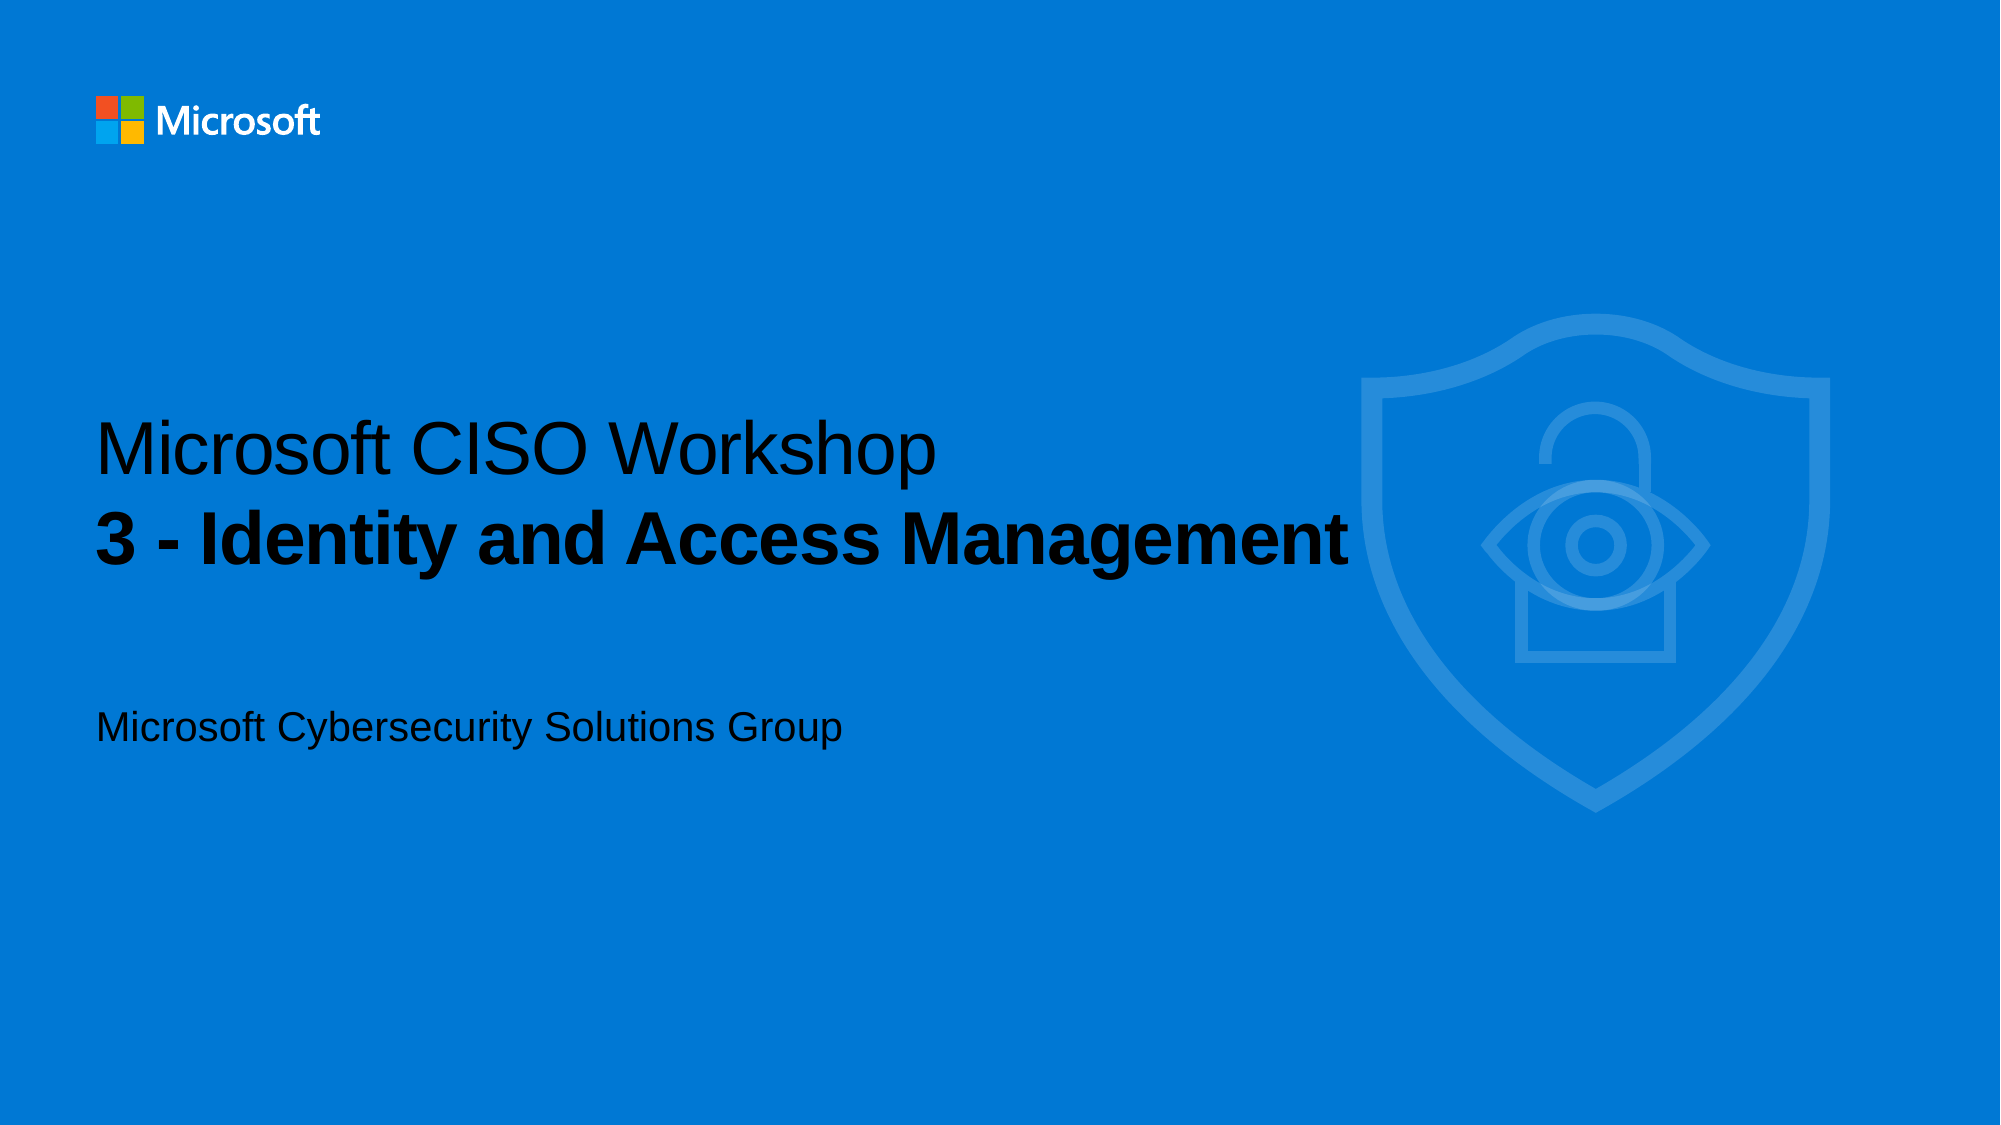

# Microsoft CISO Workshop 3 - Identity and Access Management

Microsoft Cybersecurity Solutions Group